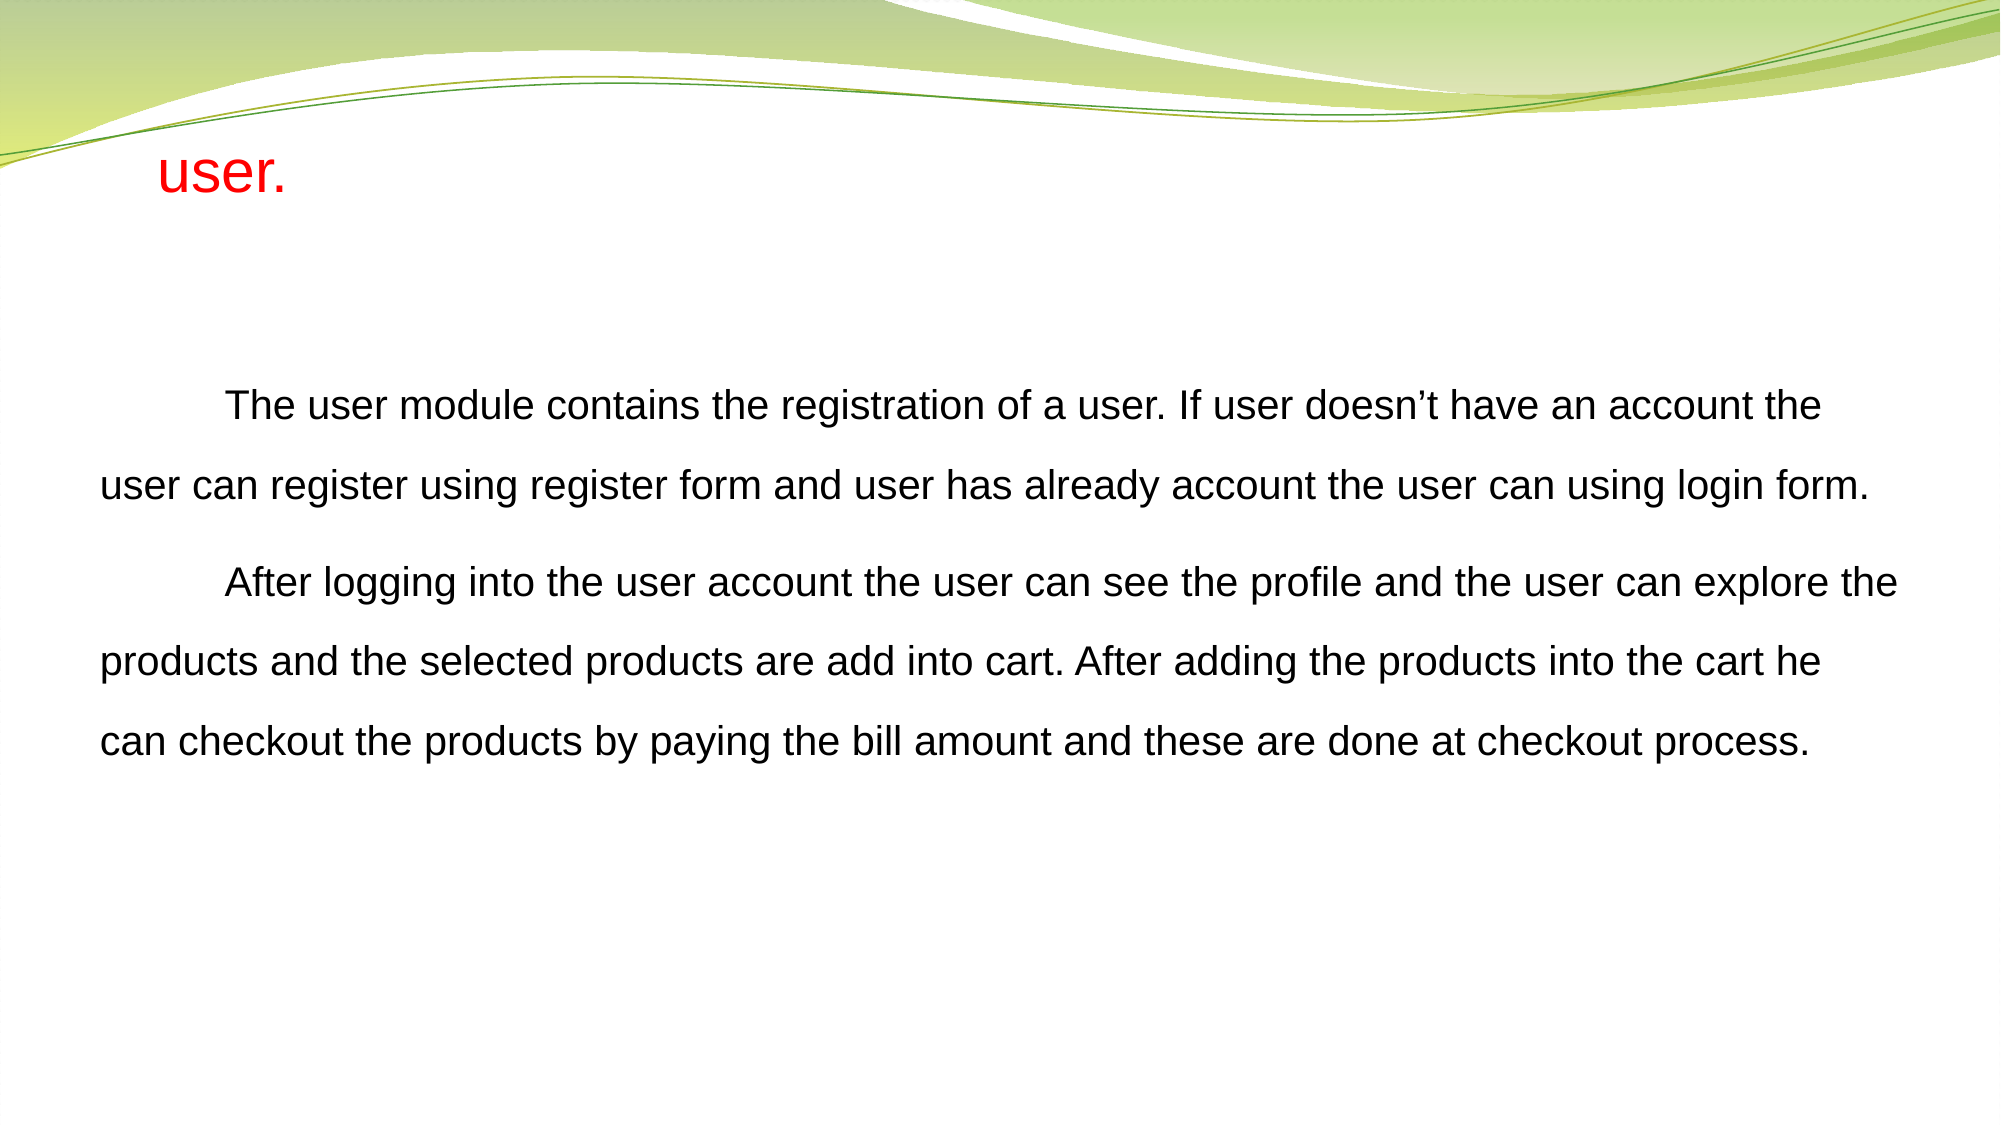

user.

			The user module contains the registration of a user. If user doesn’t have an account the user can register using register form and user has already account the user can using login form.
				After logging into the user account the user can see the profile and the user can explore the products and the selected products are add into cart. After adding the products into the cart he can checkout the products by paying the bill amount and these are done at checkout process.